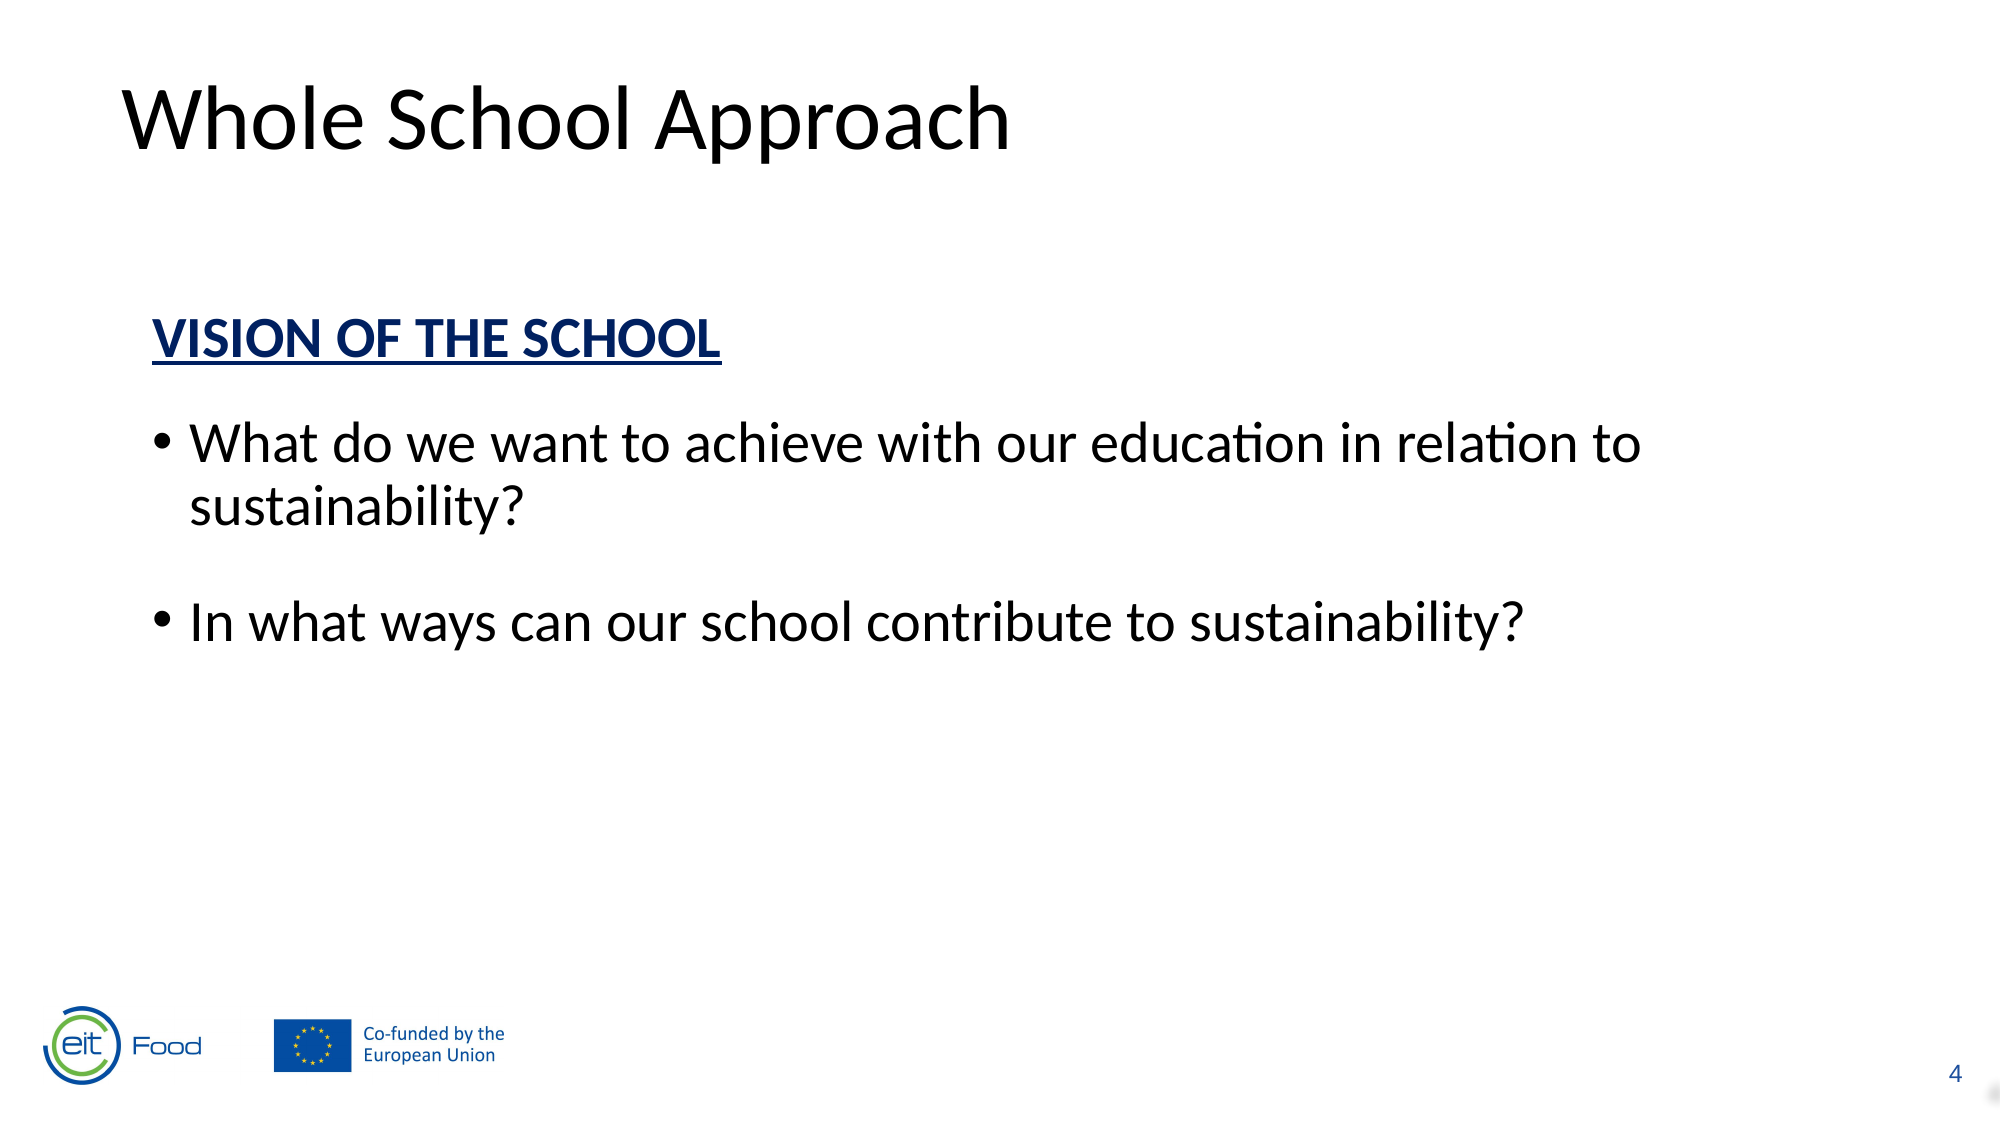

Whole School Approach
VISION OF THE SCHOOL
What do we want to achieve with our education in relation to sustainability?
In what ways can our school contribute to sustainability?
4